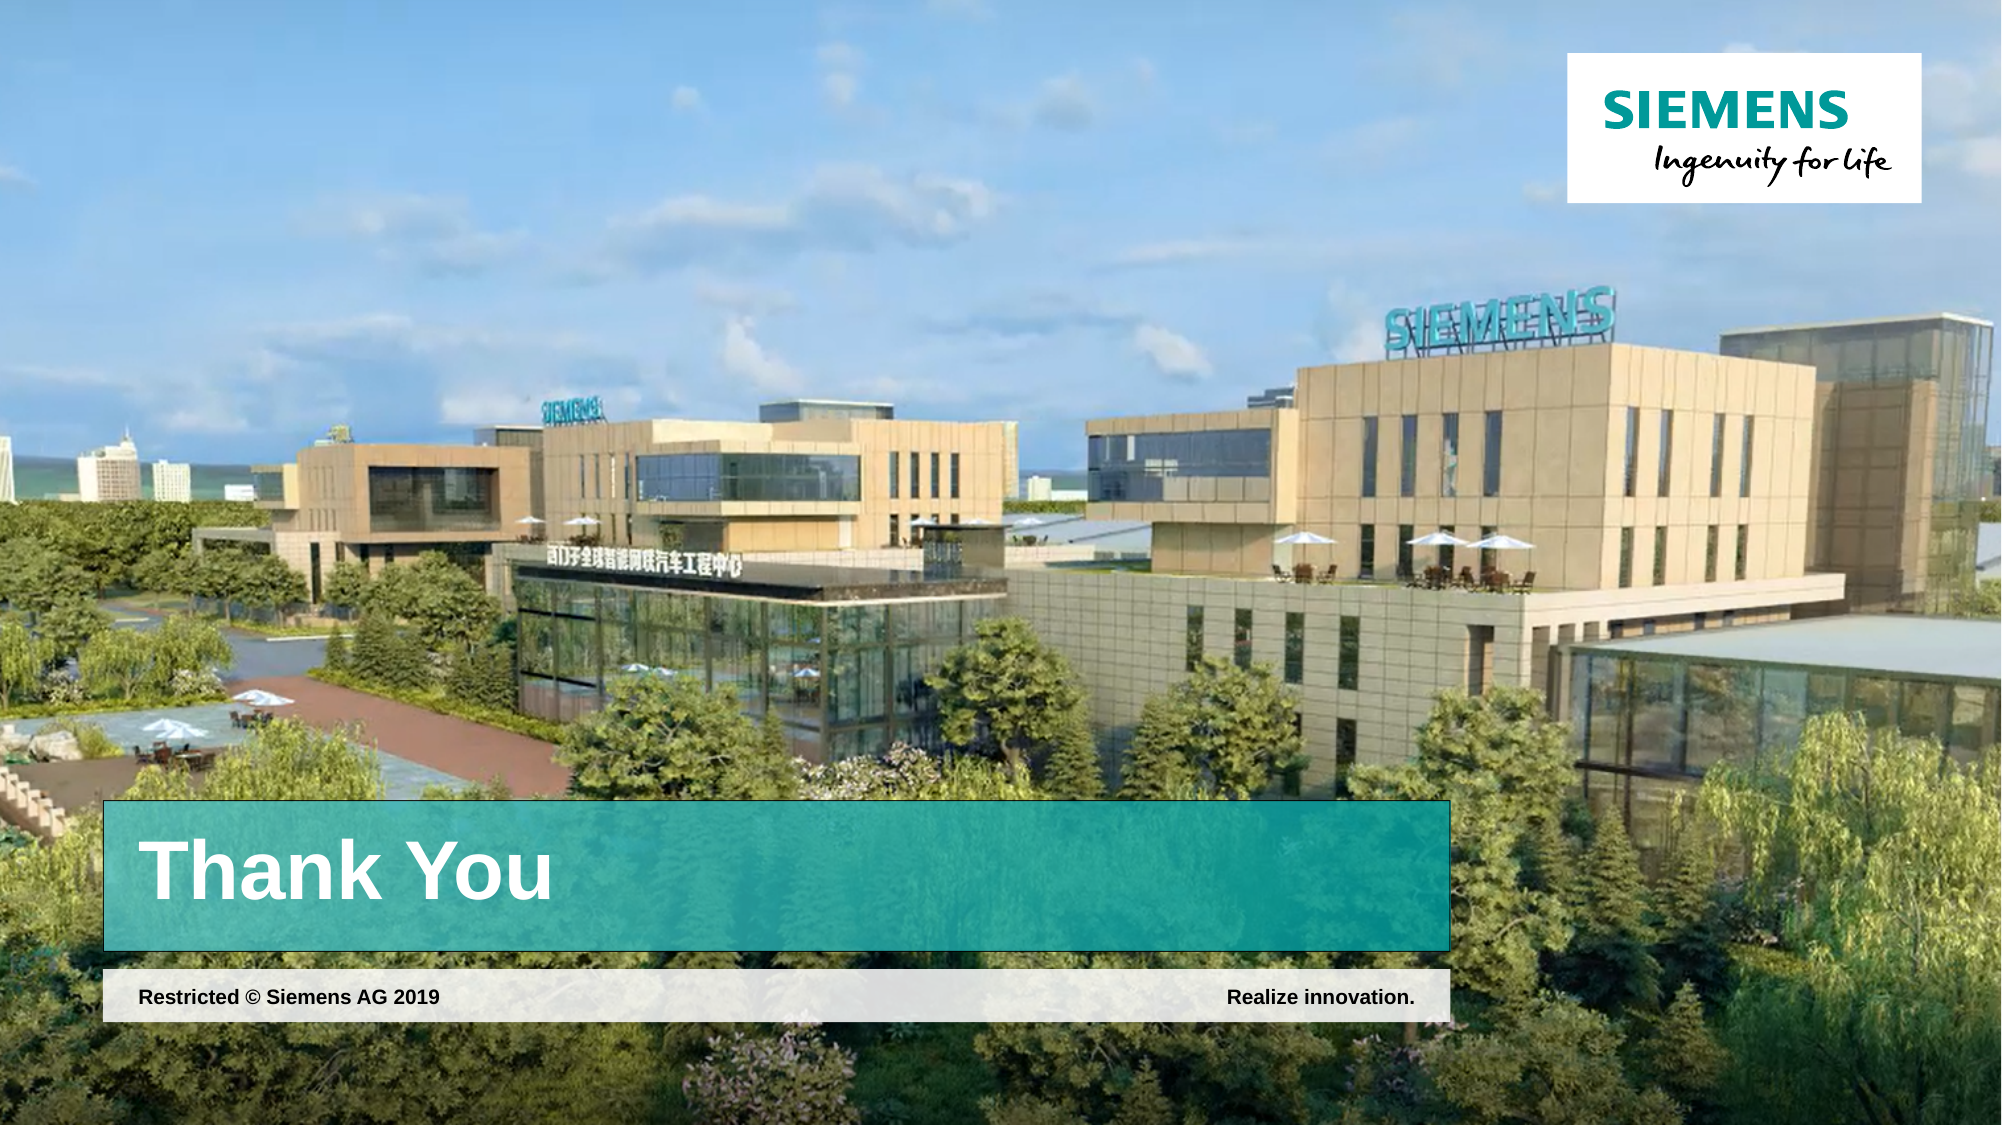

# Thank You
Realize innovation.
Restricted © Siemens AG 2019